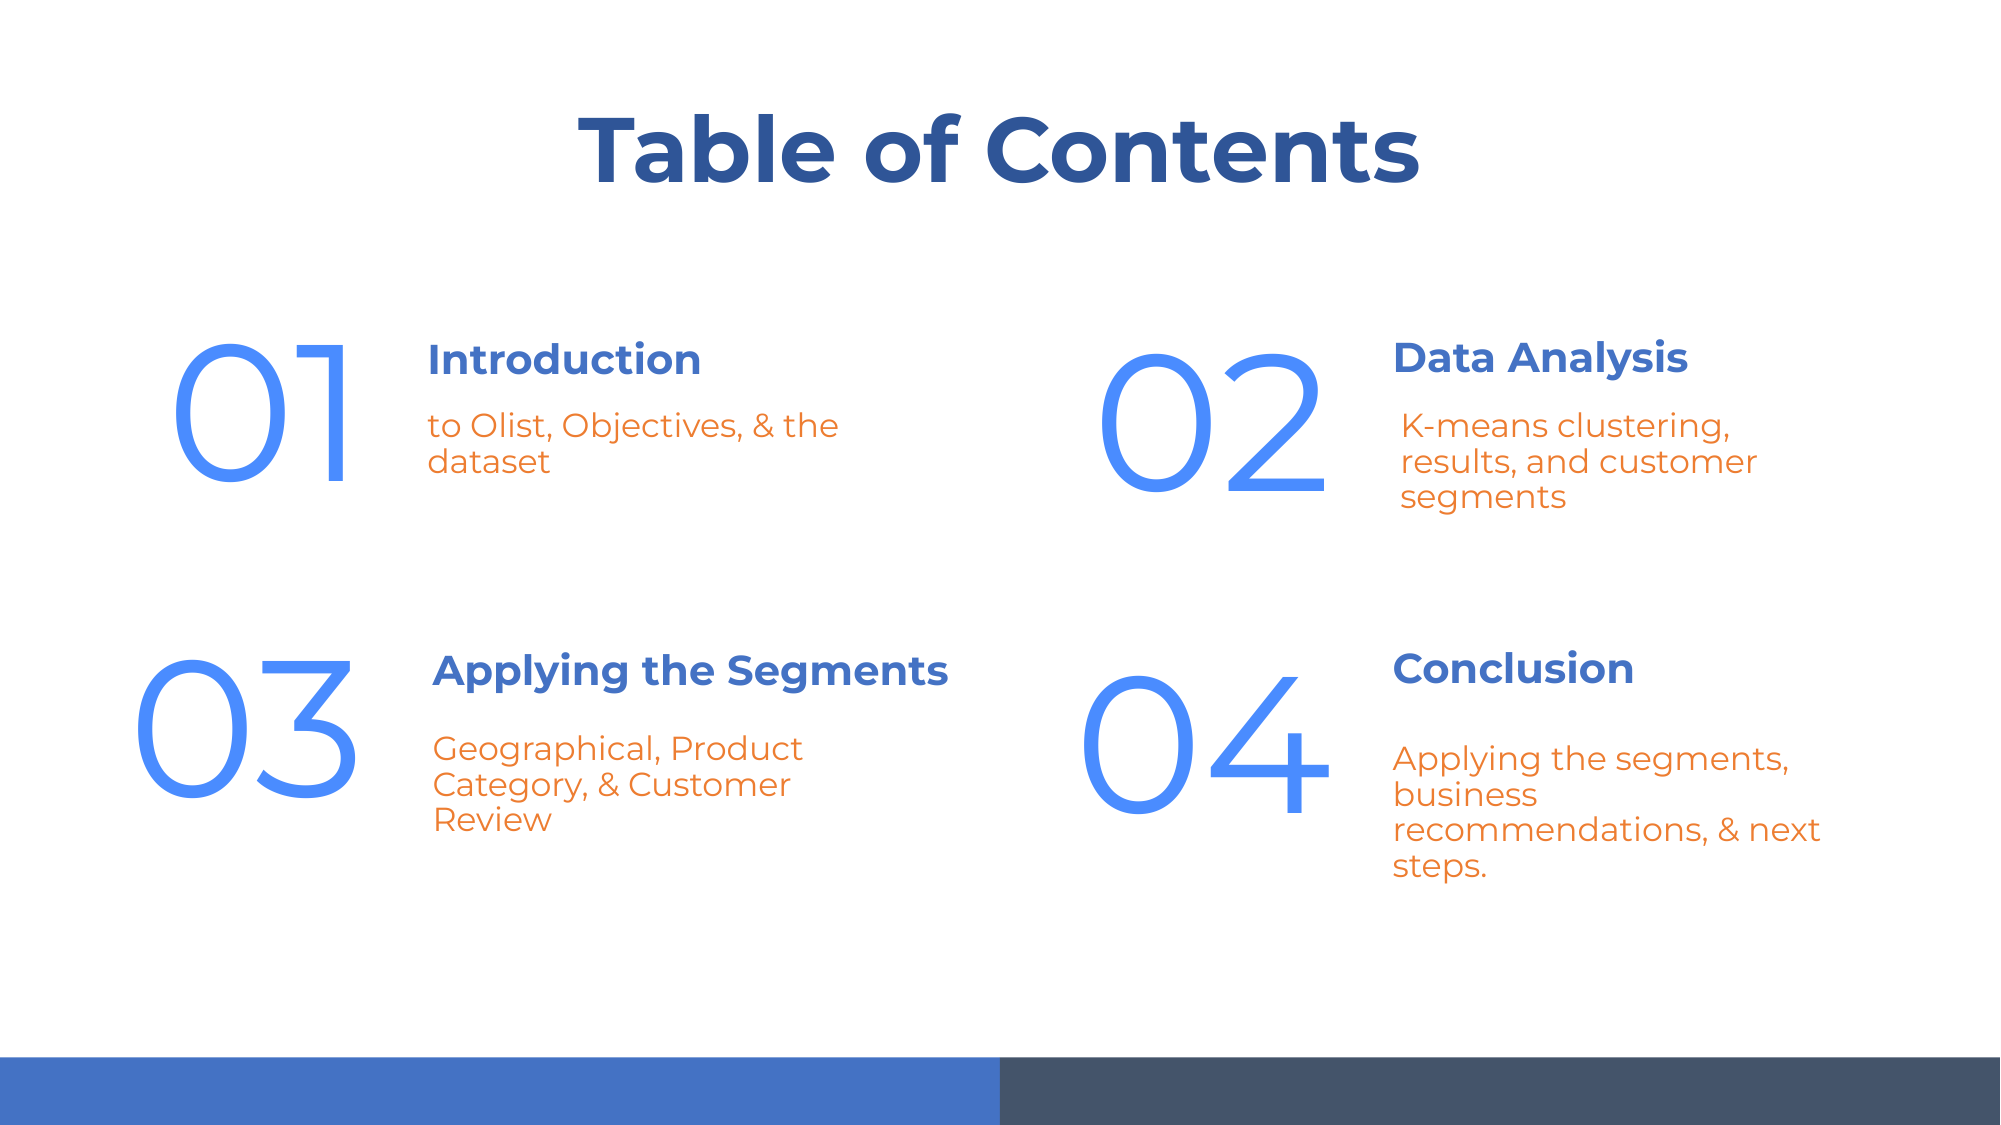

# Table of Contents
Data Analysis
Introduction
02
01
to Olist, Objectives, & the dataset
K-means clustering, results, and customer segments

Conclusion
Applying the Segments
04
03
Geographical, Product Category, & Customer Review

Applying the segments, business recommendations, & next steps.